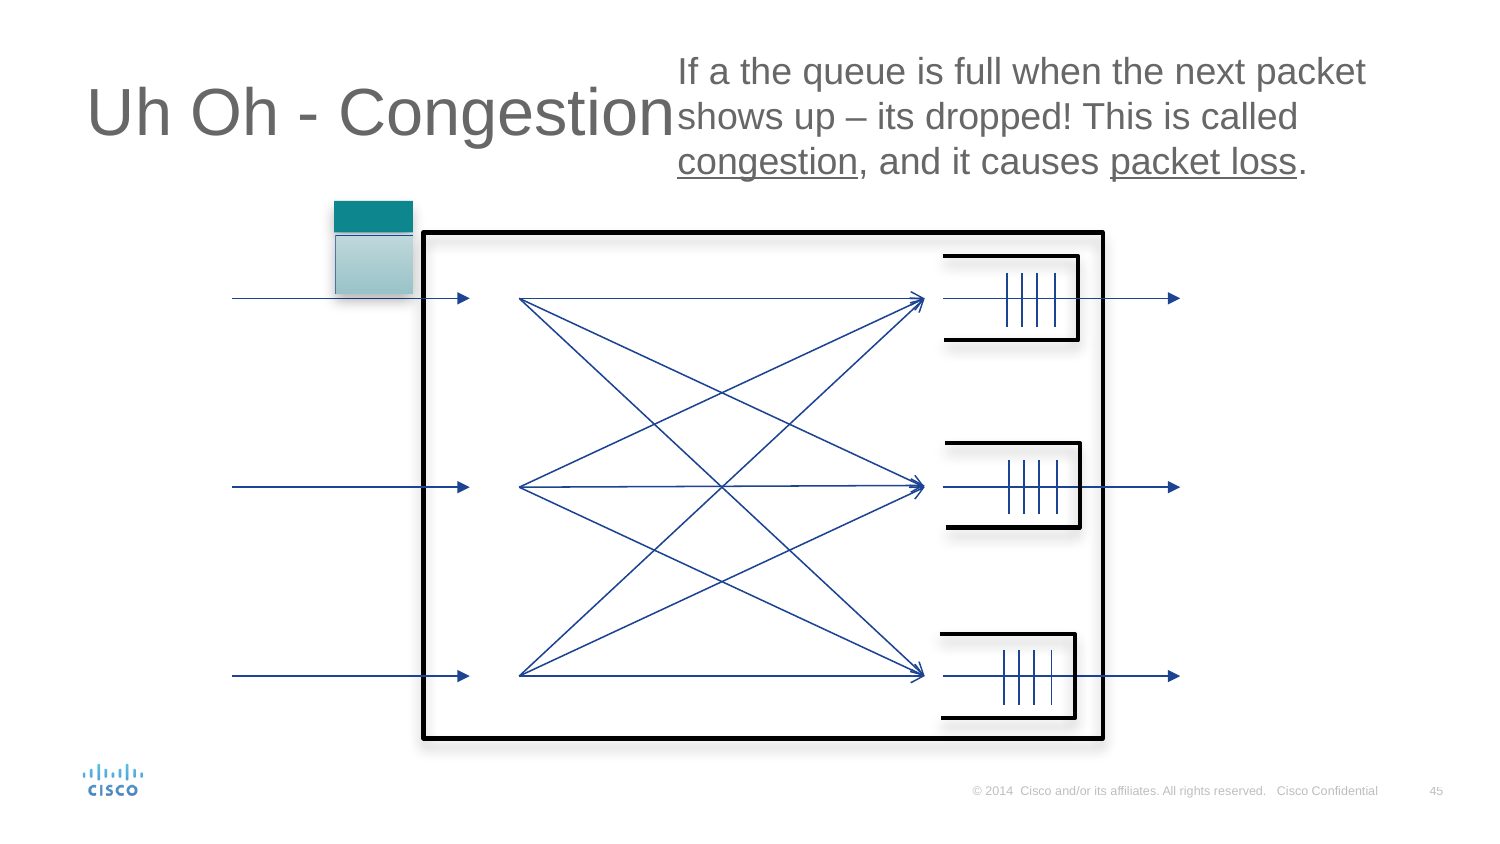

If a the queue is full when the next packet shows up – its dropped! This is called congestion, and it causes packet loss.
# Uh Oh - Congestion